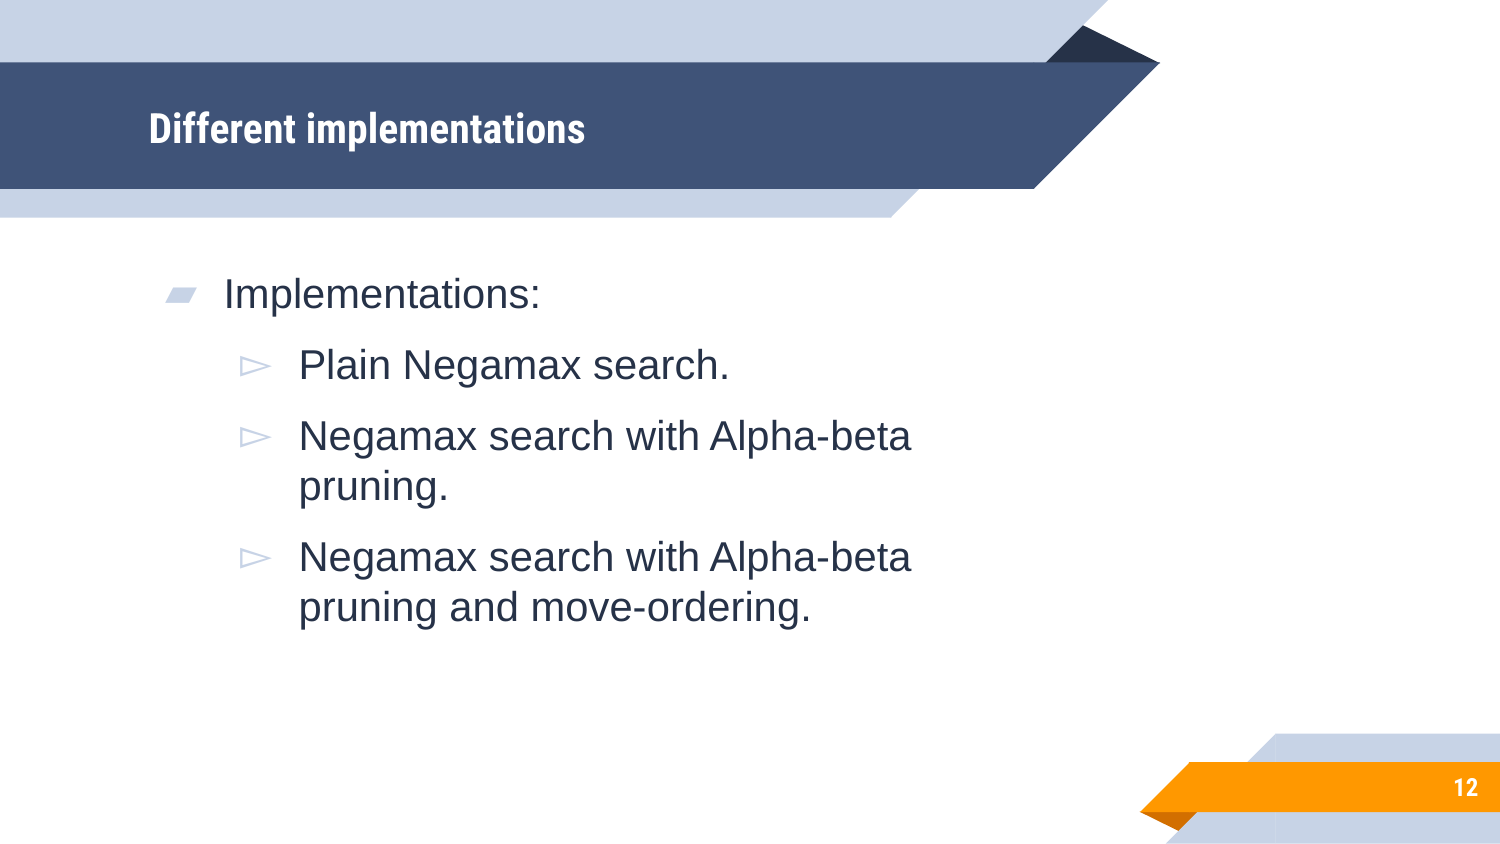

# Different implementations
Implementations:
Plain Negamax search.
Negamax search with Alpha-beta pruning.
Negamax search with Alpha-beta pruning and move-ordering.

12